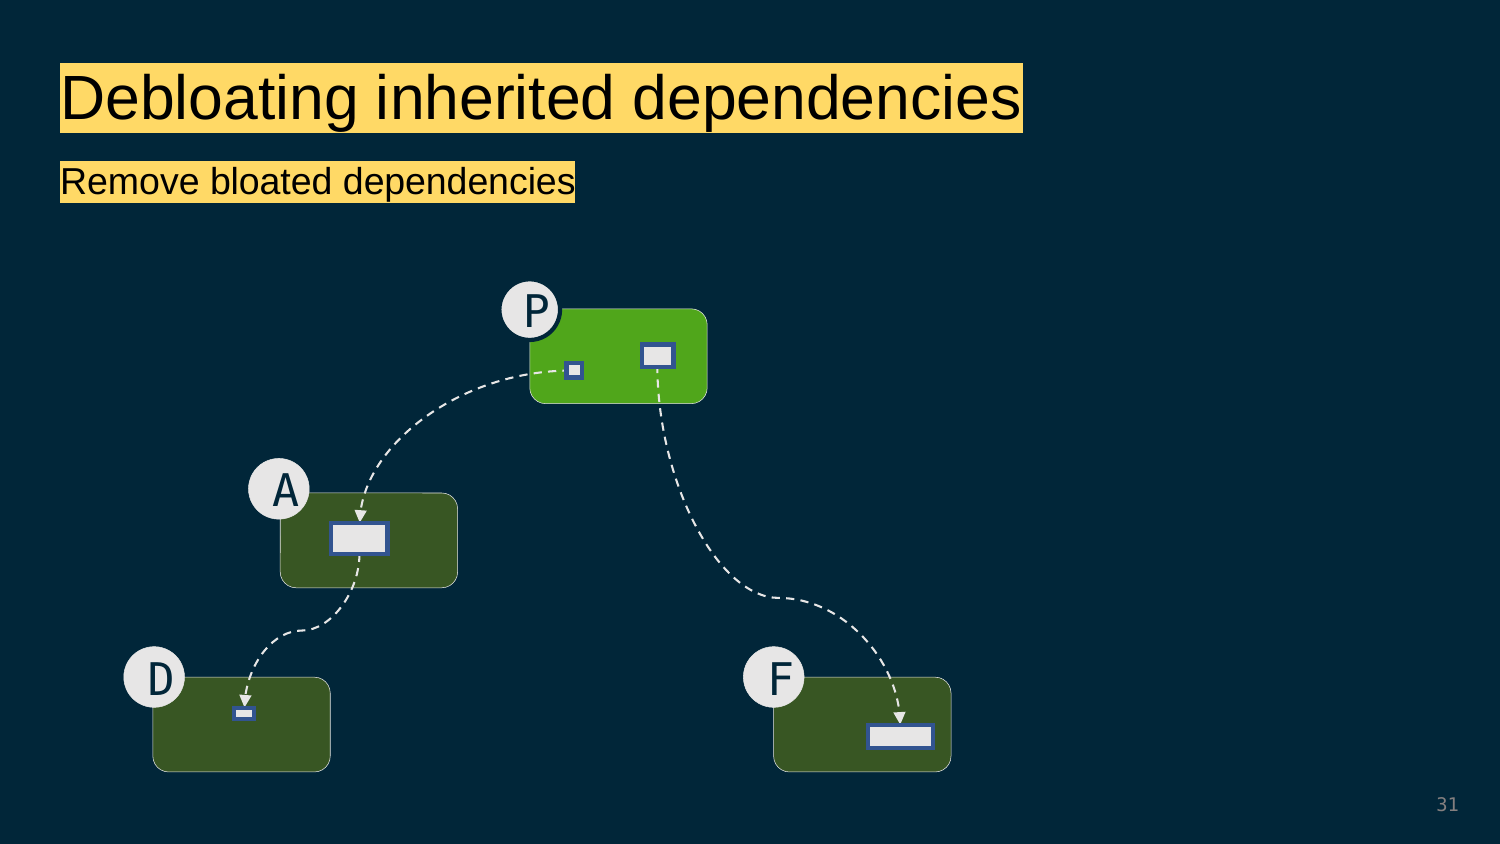

Debloating inherited dependencies
Remove bloated dependencies
P

A

D
F

31